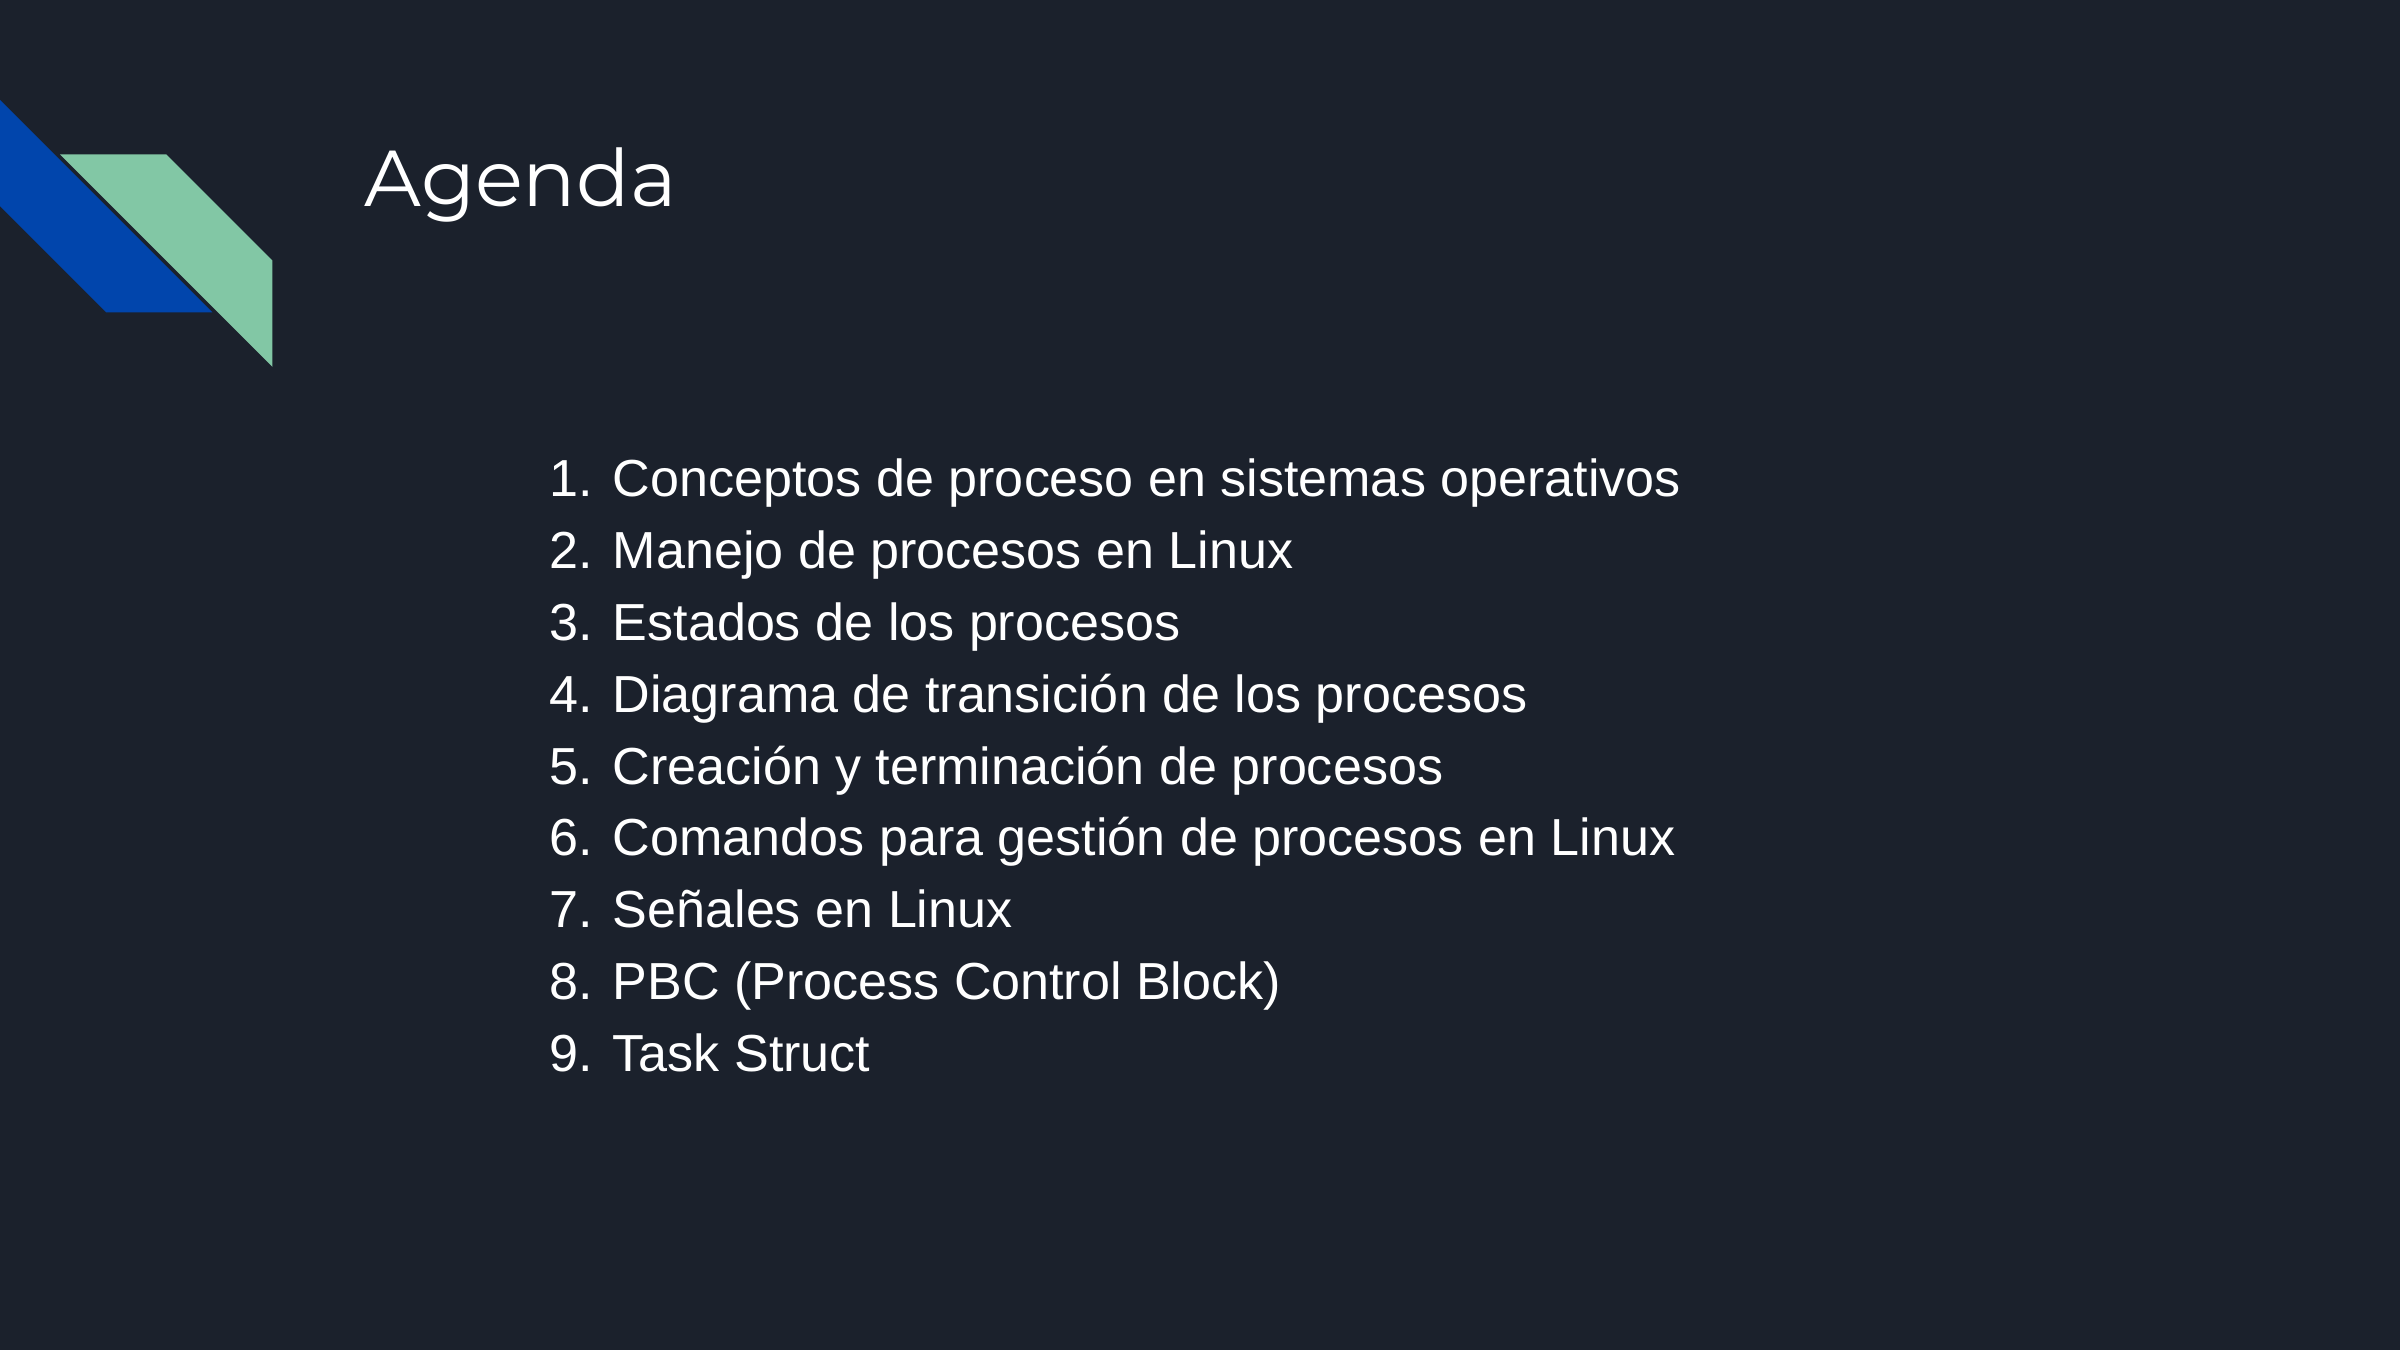

# Agenda
Conceptos de proceso en sistemas operativos
Manejo de procesos en Linux
Estados de los procesos
Diagrama de transición de los procesos
Creación y terminación de procesos
Comandos para gestión de procesos en Linux
Señales en Linux
PBC (Process Control Block)
Task Struct